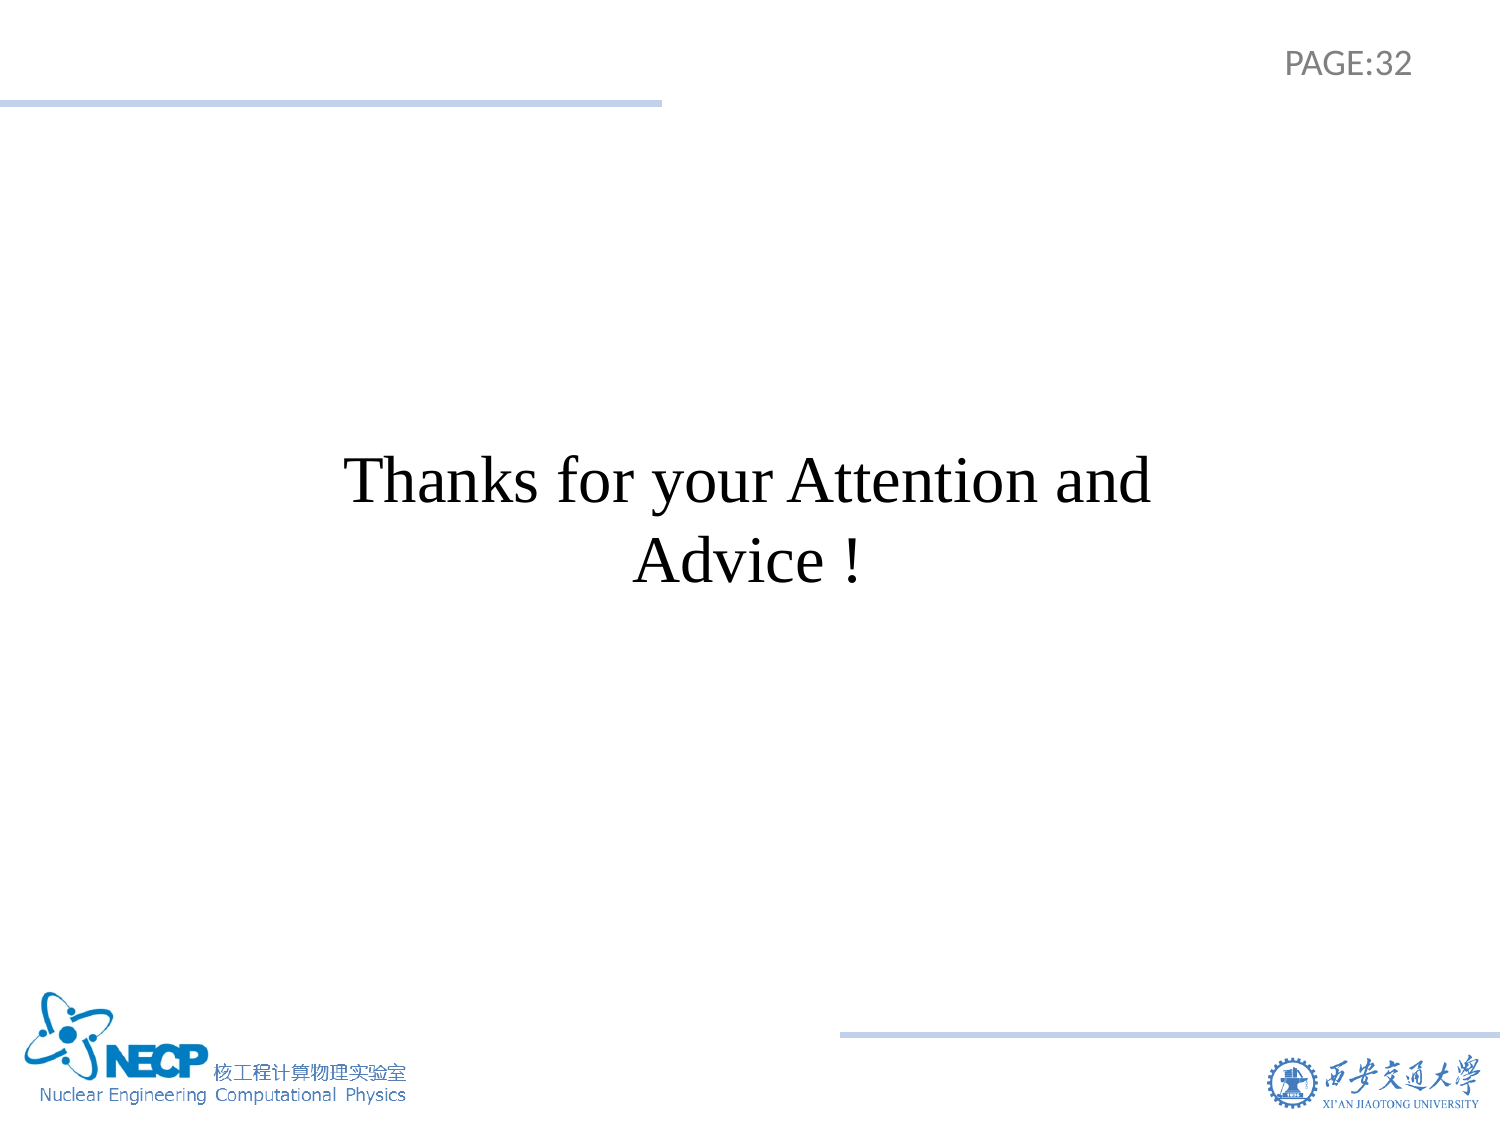

Thanks for your Attention and Advice !